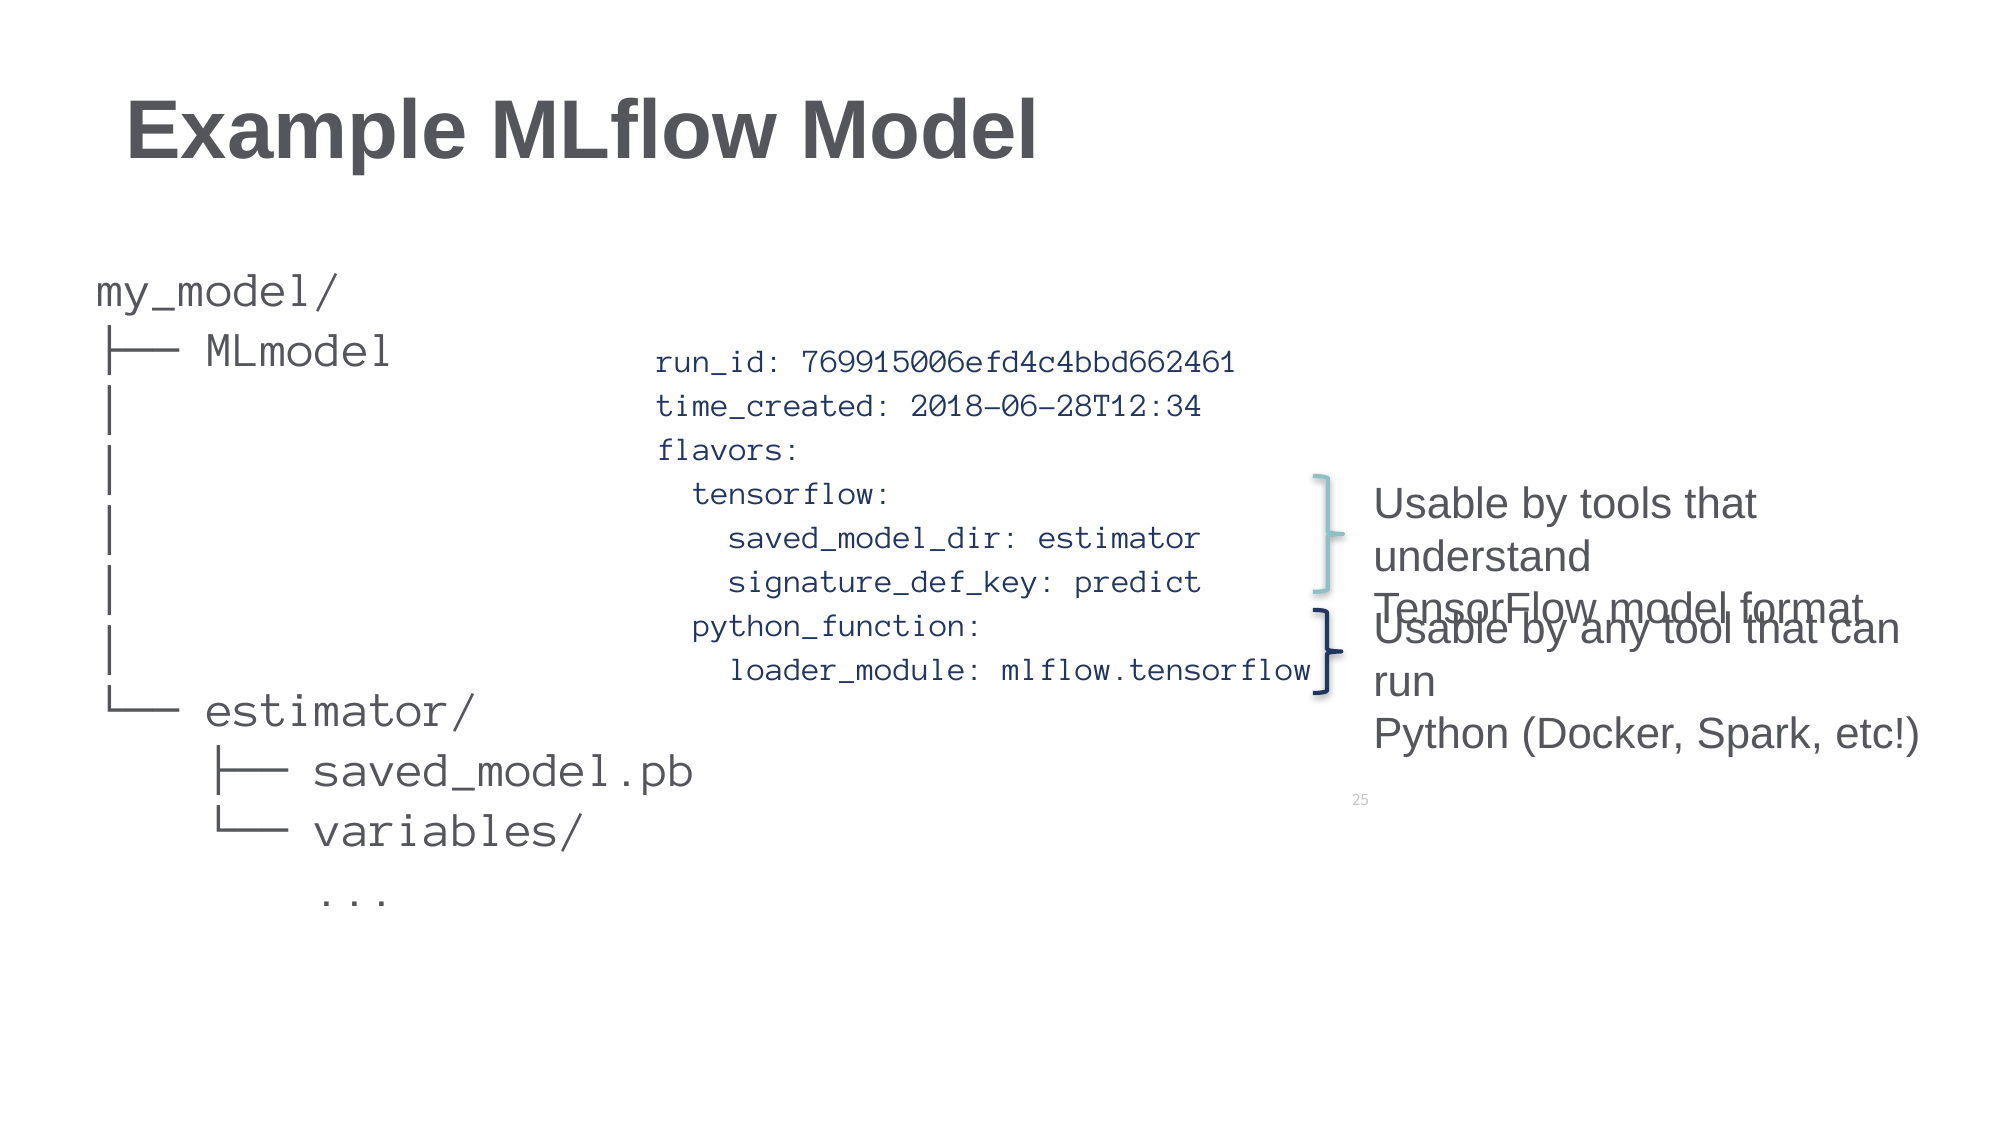

# Example MLflow Model
my_model/
├── MLmodel
│
│
│
│
│
└── estimator/
    ├── saved_model.pb
    └── variables/
        ...
run_id: 769915006efd4c4bbd662461
time_created: 2018-06-28T12:34
flavors:
  tensorflow:
    saved_model_dir: estimator
    signature_def_key: predict
  python_function:
    loader_module: mlflow.tensorflow
Usable by tools that understand
TensorFlow model format

Usable by any tool that can run
Python (Docker, Spark, etc!)

25